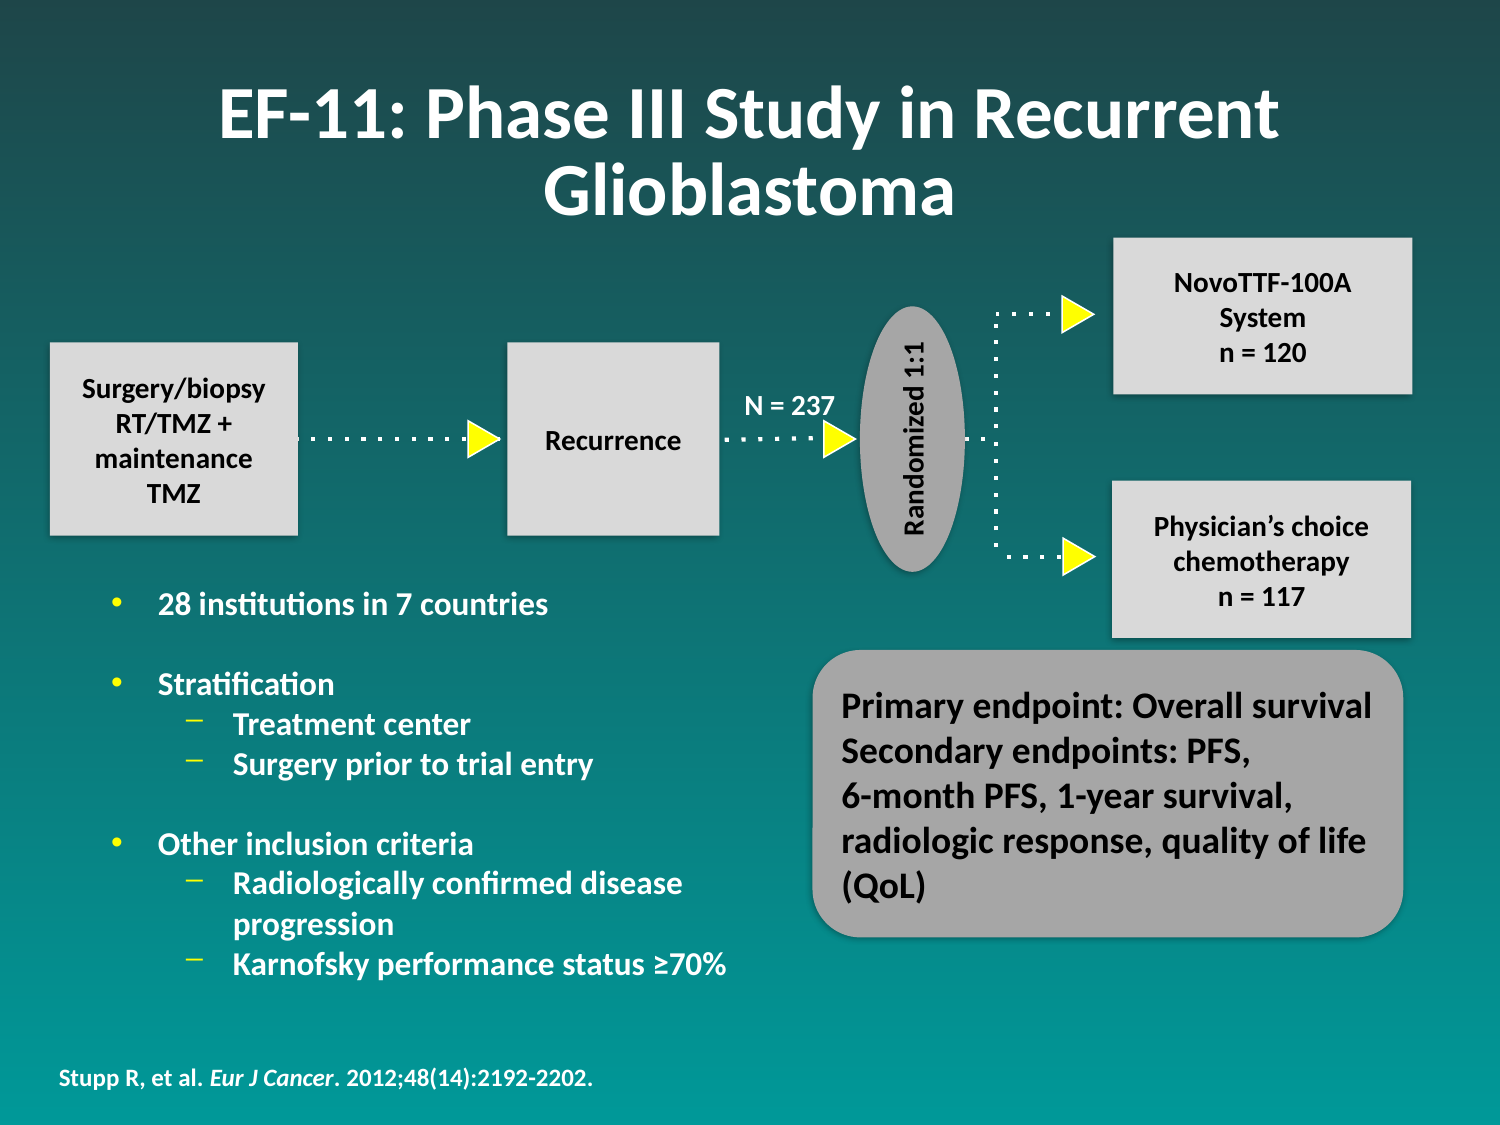

EF-11: Phase III Study in Recurrent Glioblastoma
NovoTTF-100A System
n = 120

Surgery/biopsy
RT/TMZ + maintenance TMZ
Recurrence
N = 237

Randomized 1:1

Physician’s choice
chemotherapy
n = 117

28 institutions in 7 countries

Stratification
Treatment center
Surgery prior to trial entry
Other inclusion criteria
Radiologically confirmed disease progression
Karnofsky performance status ≥70%
Primary endpoint: Overall survival
Secondary endpoints: PFS,
6-month PFS, 1-year survival, radiologic response, quality of life (QoL)
Stupp R, et al. Eur J Cancer. 2012;48(14):2192-2202.